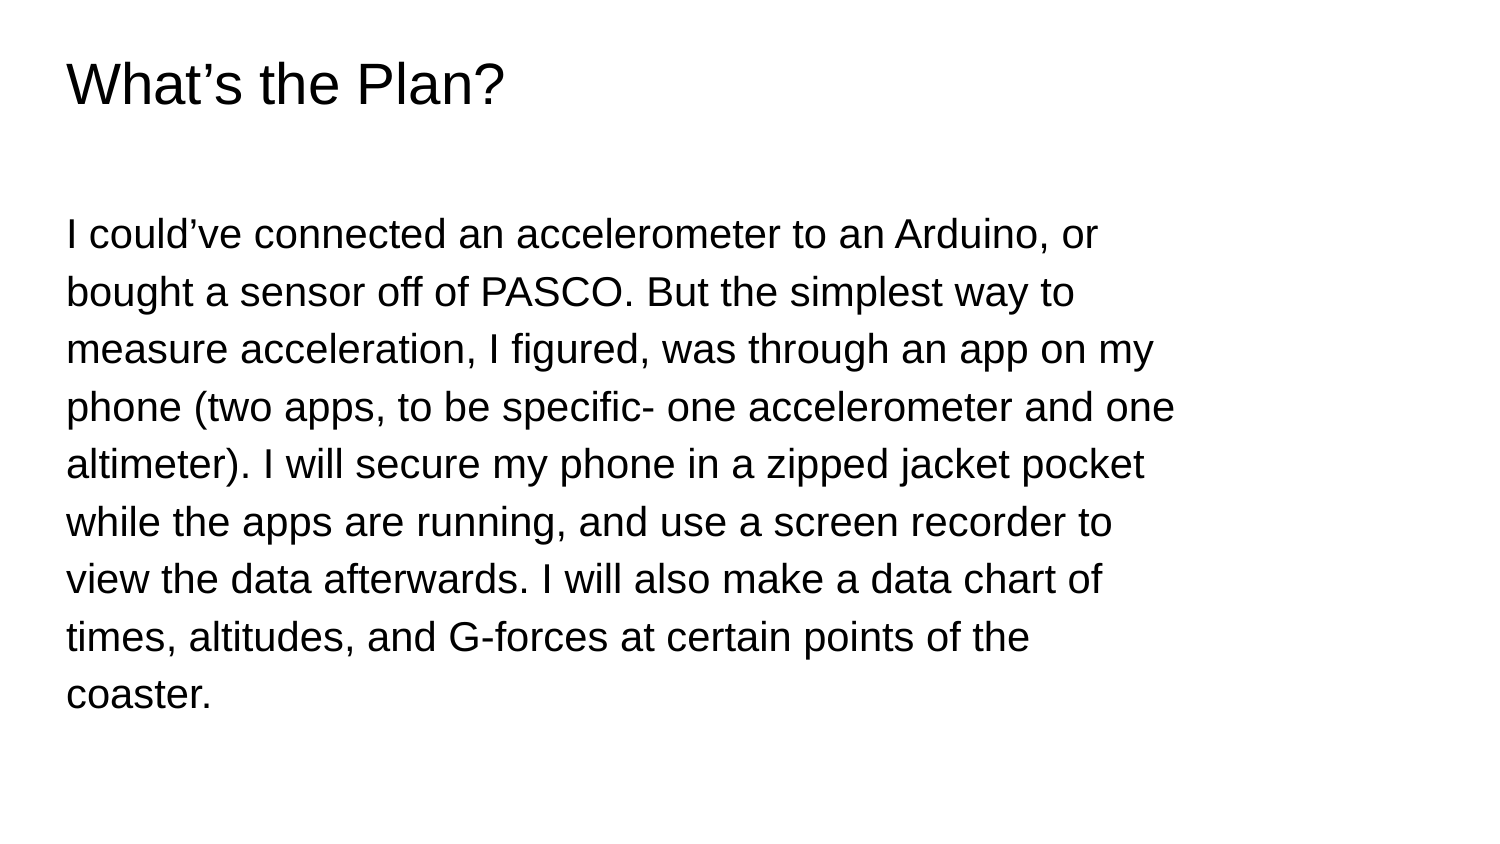

# What’s the Plan?
I could’ve connected an accelerometer to an Arduino, or bought a sensor off of PASCO. But the simplest way to measure acceleration, I figured, was through an app on my phone (two apps, to be specific- one accelerometer and one altimeter). I will secure my phone in a zipped jacket pocket while the apps are running, and use a screen recorder to view the data afterwards. I will also make a data chart of times, altitudes, and G-forces at certain points of the coaster.